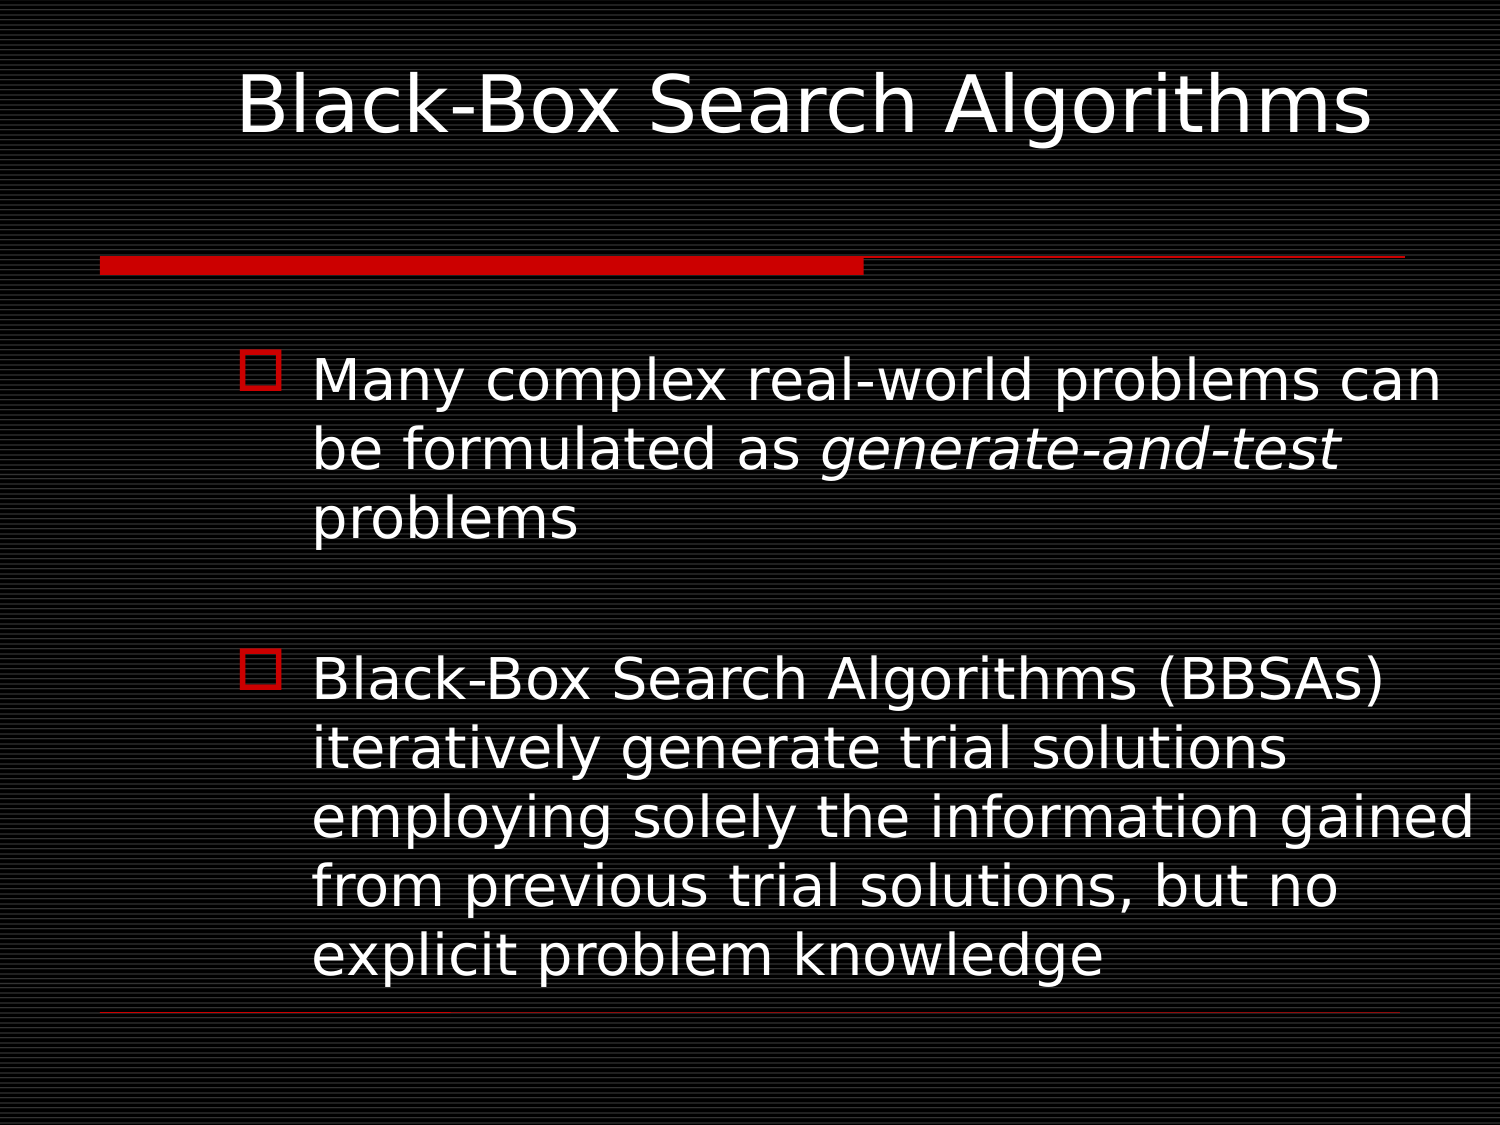

# Black-Box Search Algorithms

Many complex real-world problems can be formulated as generate-and-test problems

Black-Box Search Algorithms (BBSAs) iteratively generate trial solutions employing solely the information gained from previous trial solutions, but no explicit problem knowledge